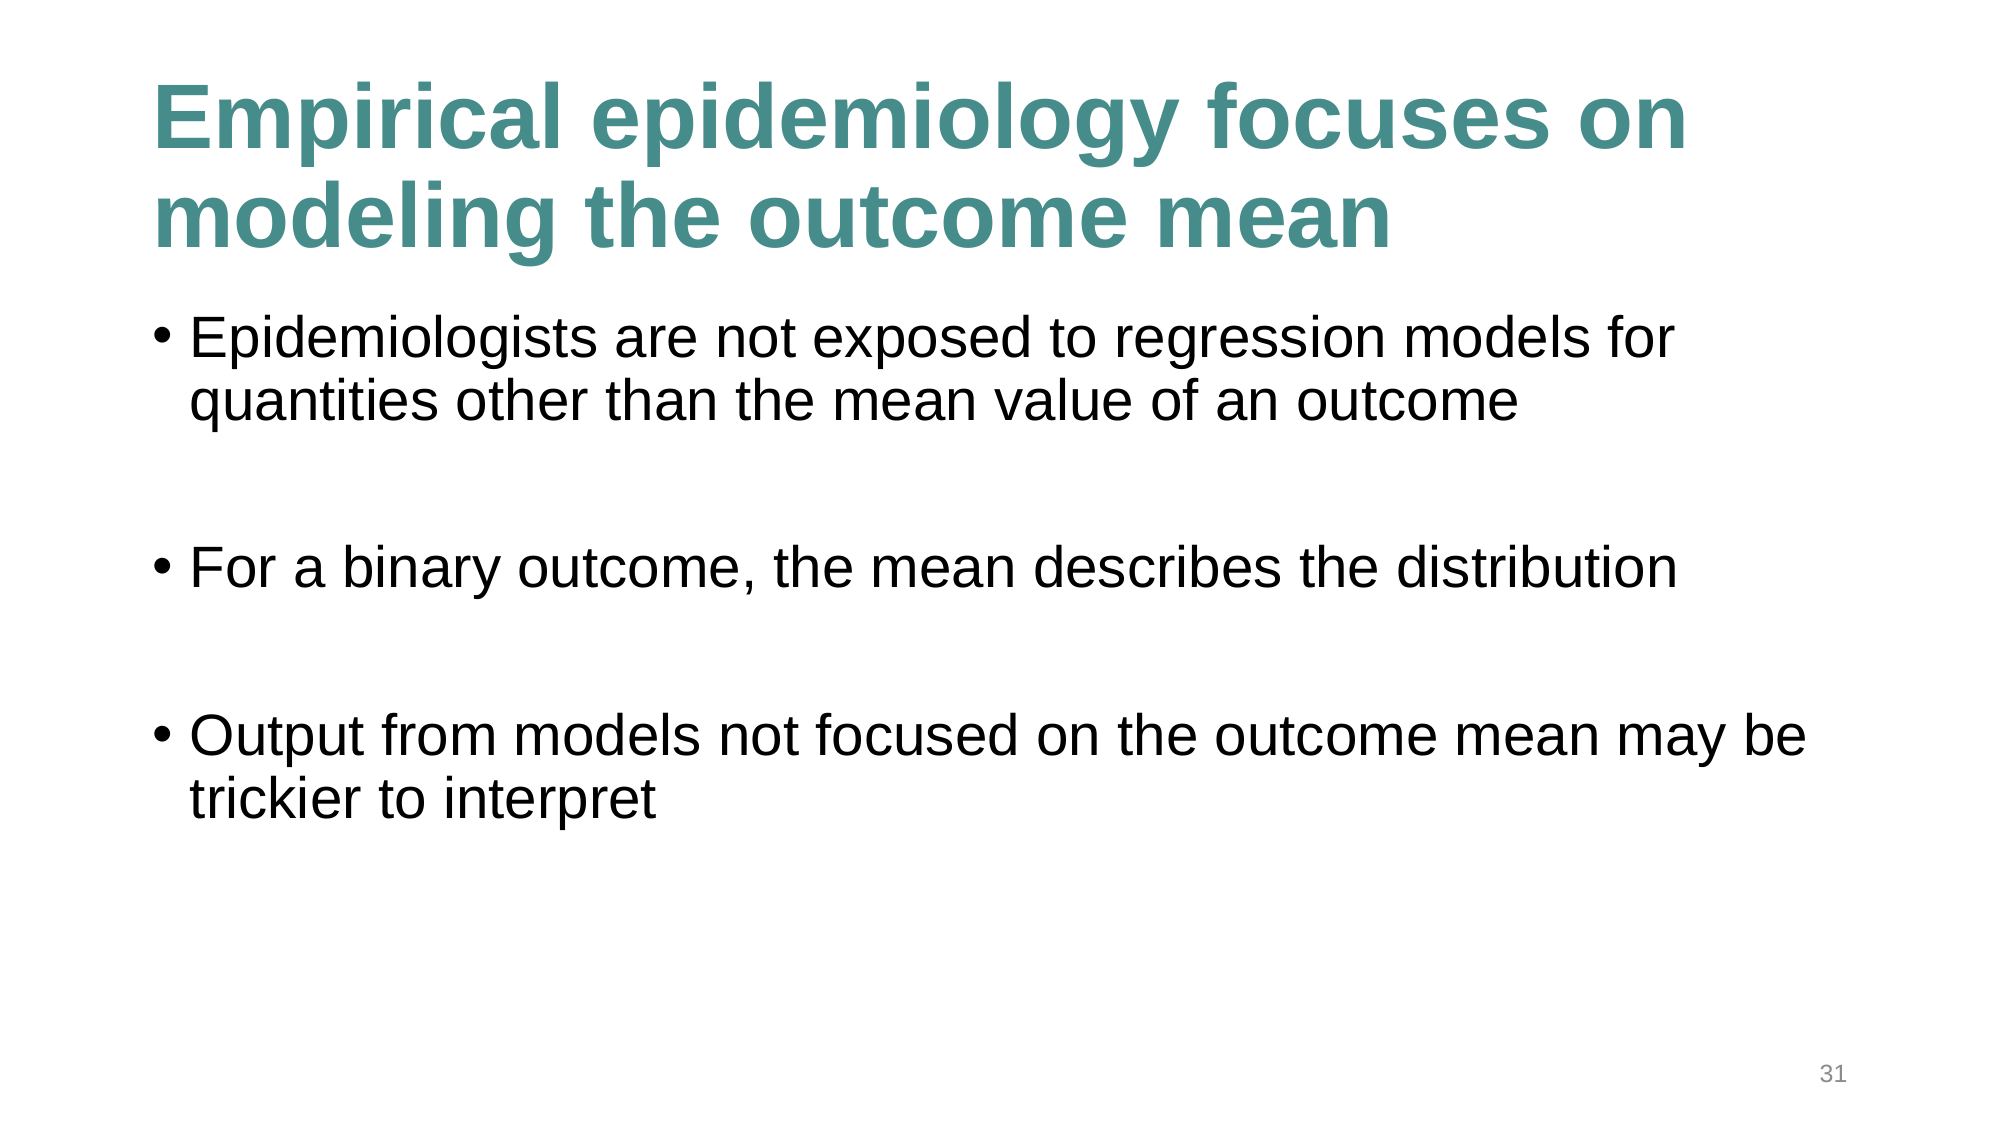

# Empirical epidemiology focuses on modeling the outcome mean
Epidemiologists are not exposed to regression models for quantities other than the mean value of an outcome

For a binary outcome, the mean describes the distribution

Output from models not focused on the outcome mean may be trickier to interpret
31